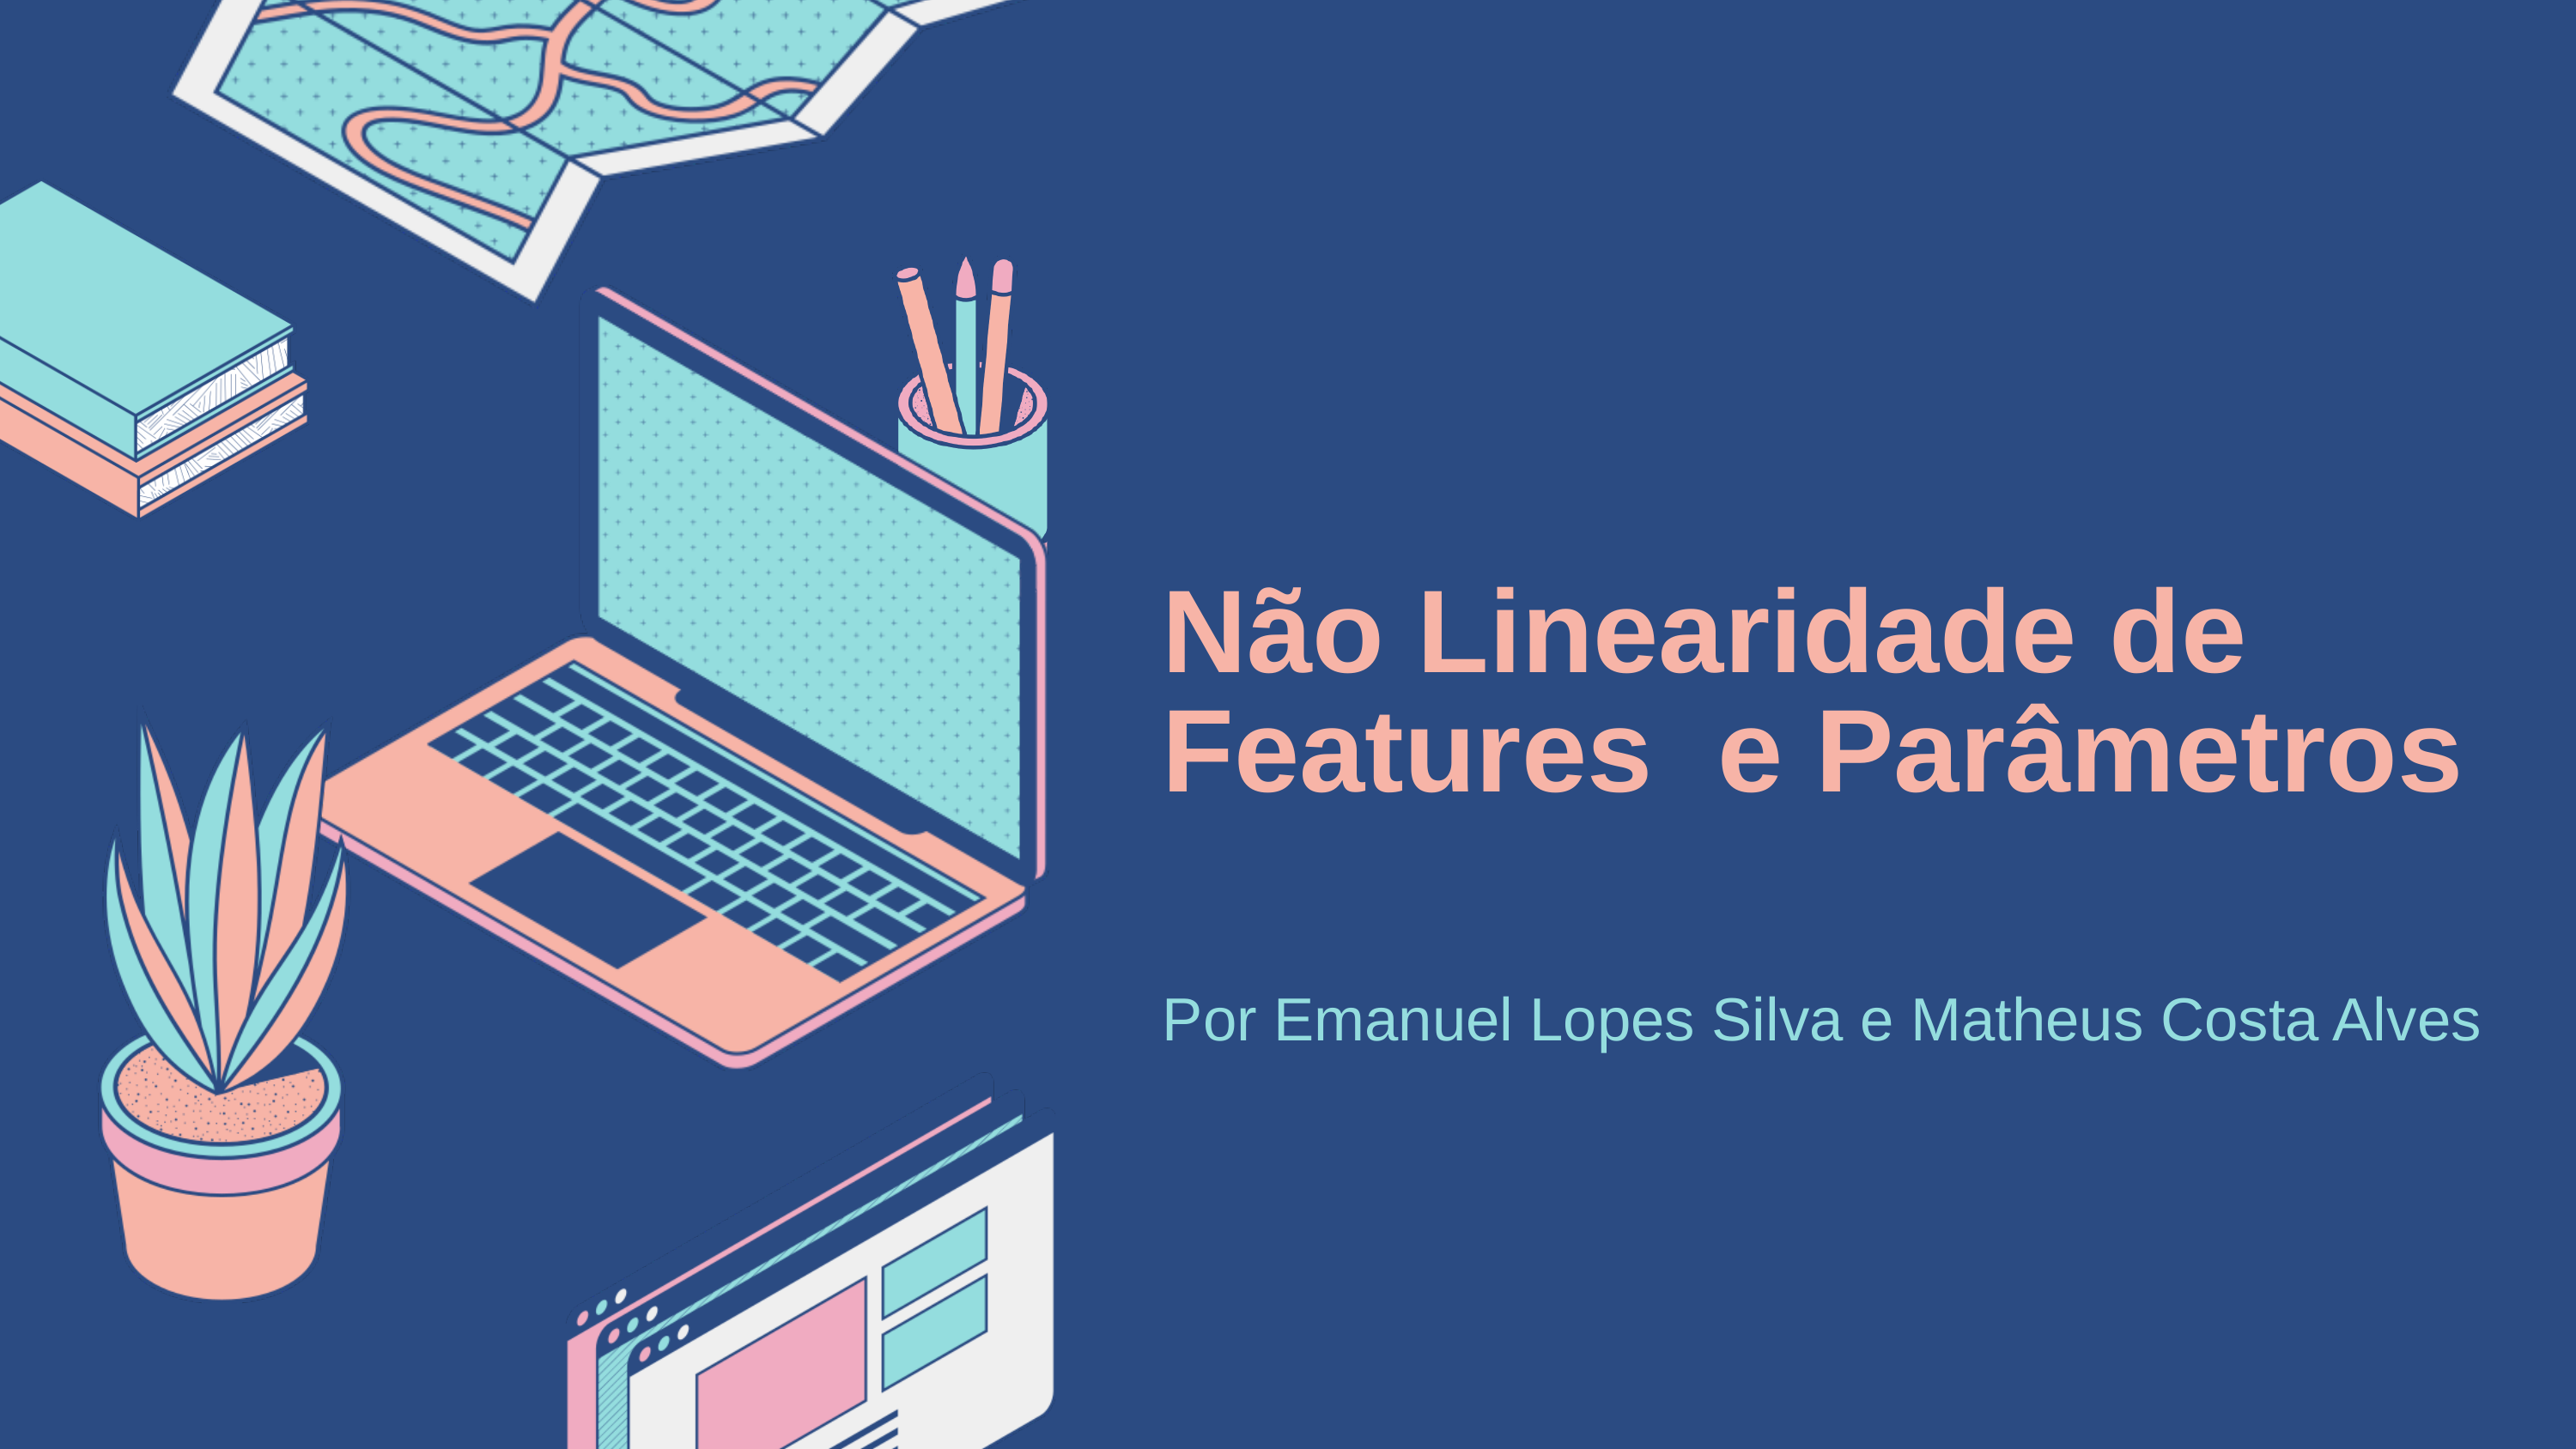

Não Linearidade de Features  e Parâmetros
Por Emanuel Lopes Silva e Matheus Costa Alves